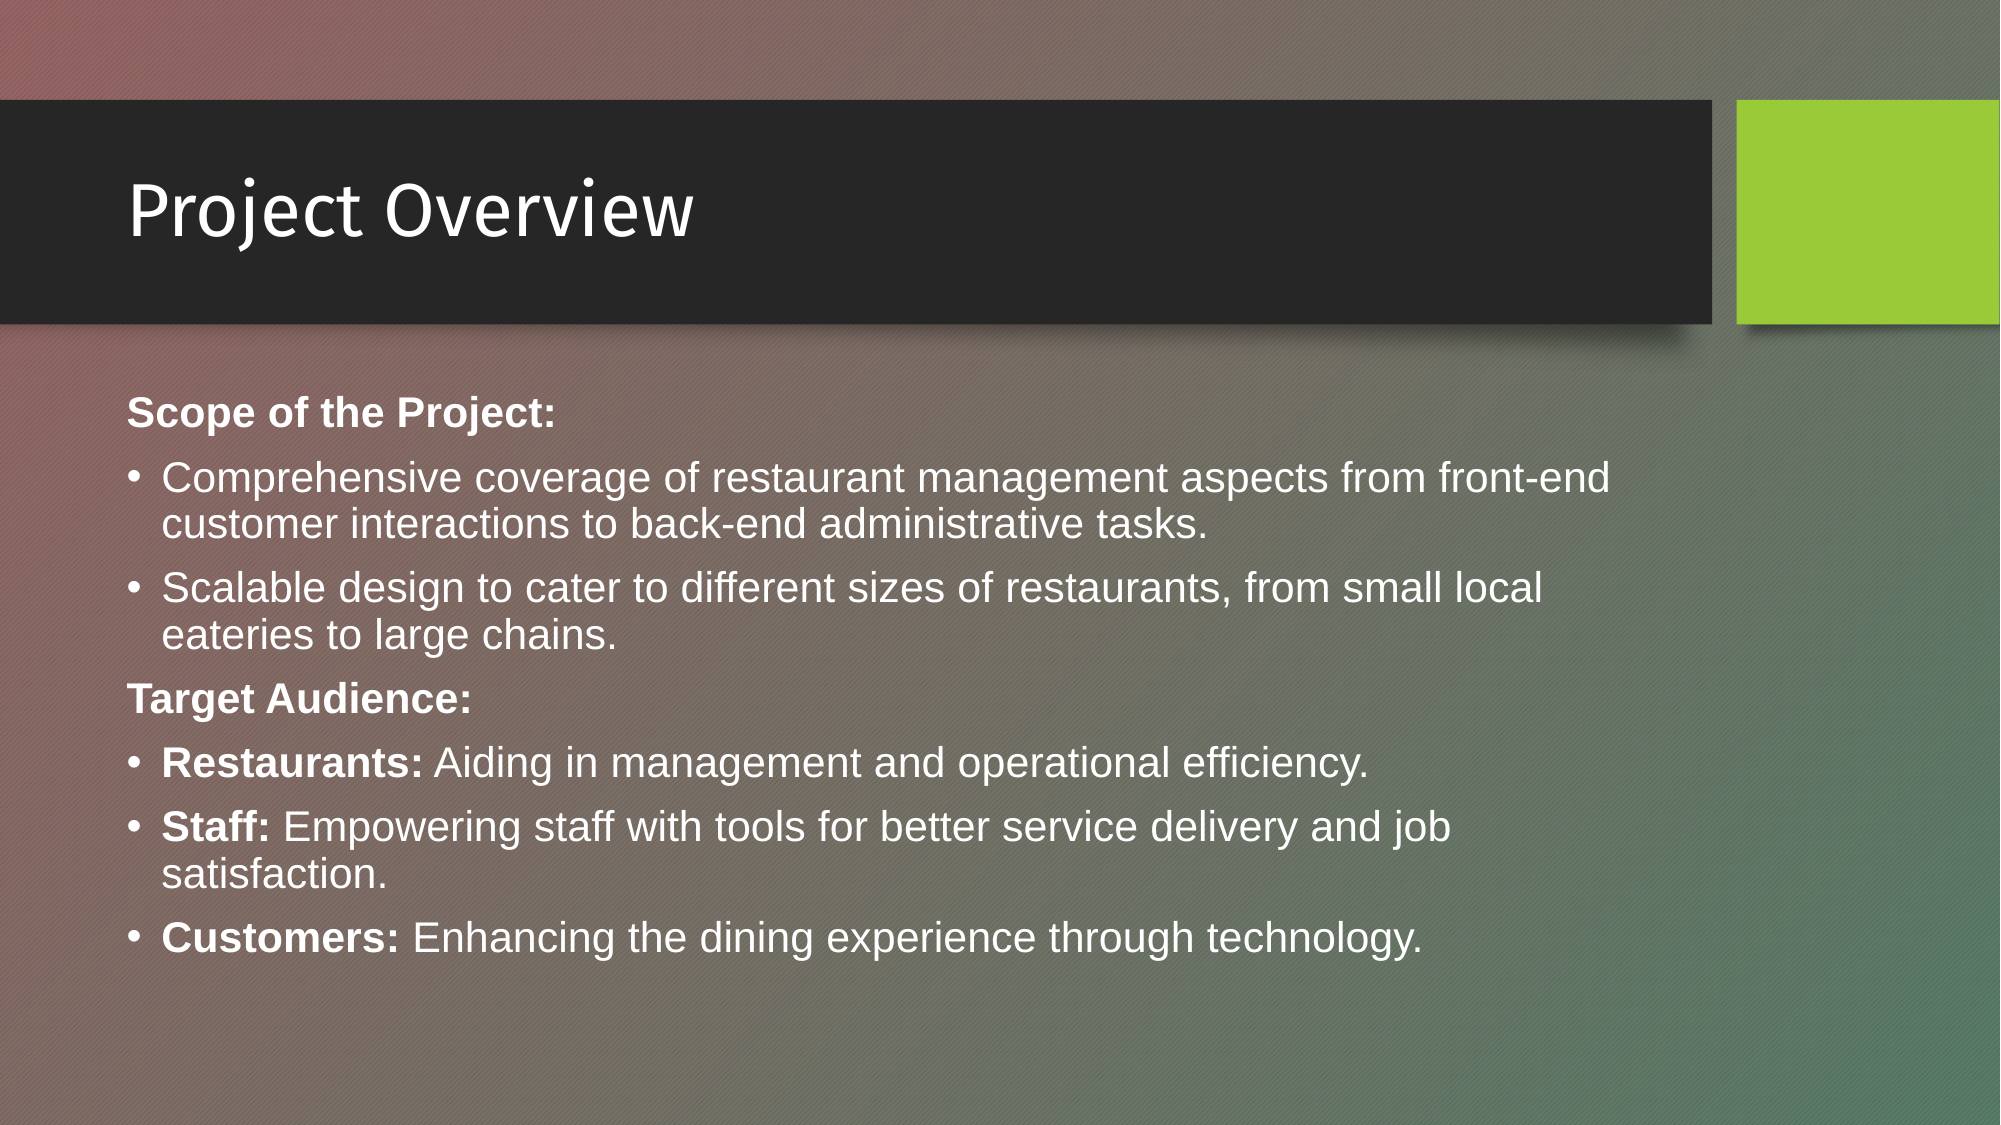

# Project Overview
Scope of the Project:
Comprehensive coverage of restaurant management aspects from front-end customer interactions to back-end administrative tasks.
Scalable design to cater to different sizes of restaurants, from small local eateries to large chains.
Target Audience:
Restaurants: Aiding in management and operational efficiency.
Staff: Empowering staff with tools for better service delivery and job satisfaction.
Customers: Enhancing the dining experience through technology.